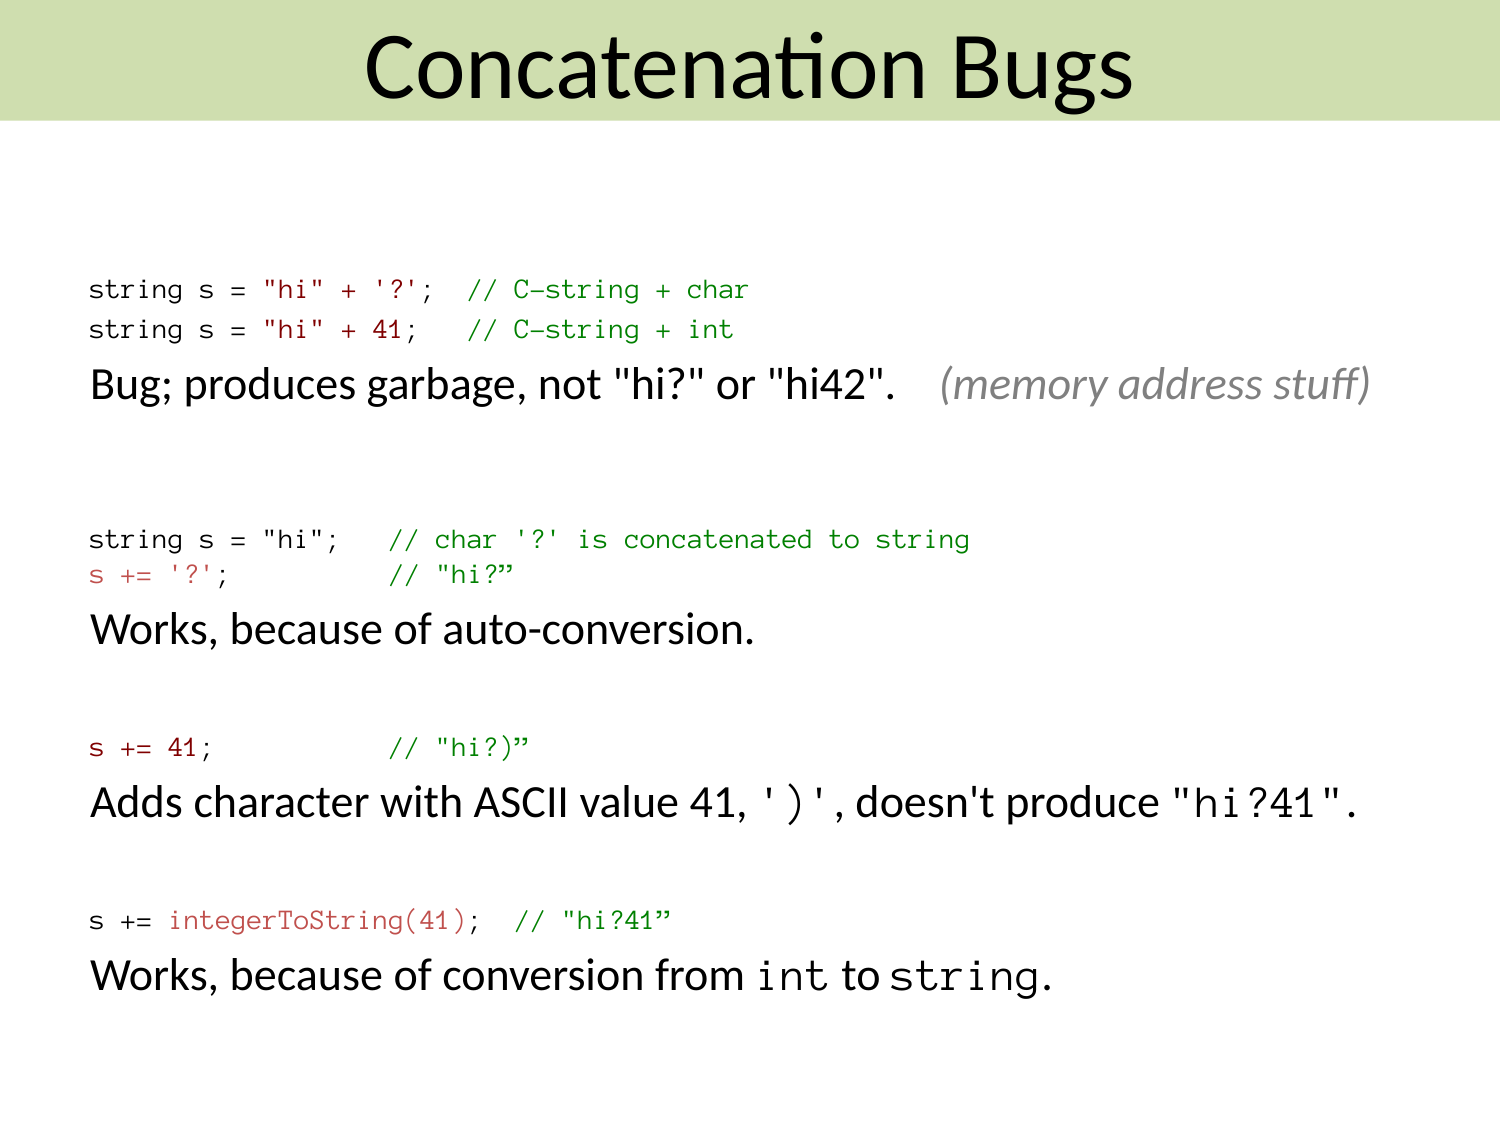

Concatenation Bugs
#
string s = "hi" + '?';  // C-string + char
string s = "hi" + 41;   // C-string + int
Bug; produces garbage, not "hi?" or "hi42".    (memory address stuff)

string s = "hi";   // char '?' is concatenated to string
s += '?';          // "hi?”
Works, because of auto-conversion.

s += 41;           // "hi?)”
Adds character with ASCII value 41, ')', doesn't produce "hi?41".

s += integerToString(41);  // "hi?41”
Works, because of conversion from int to string.